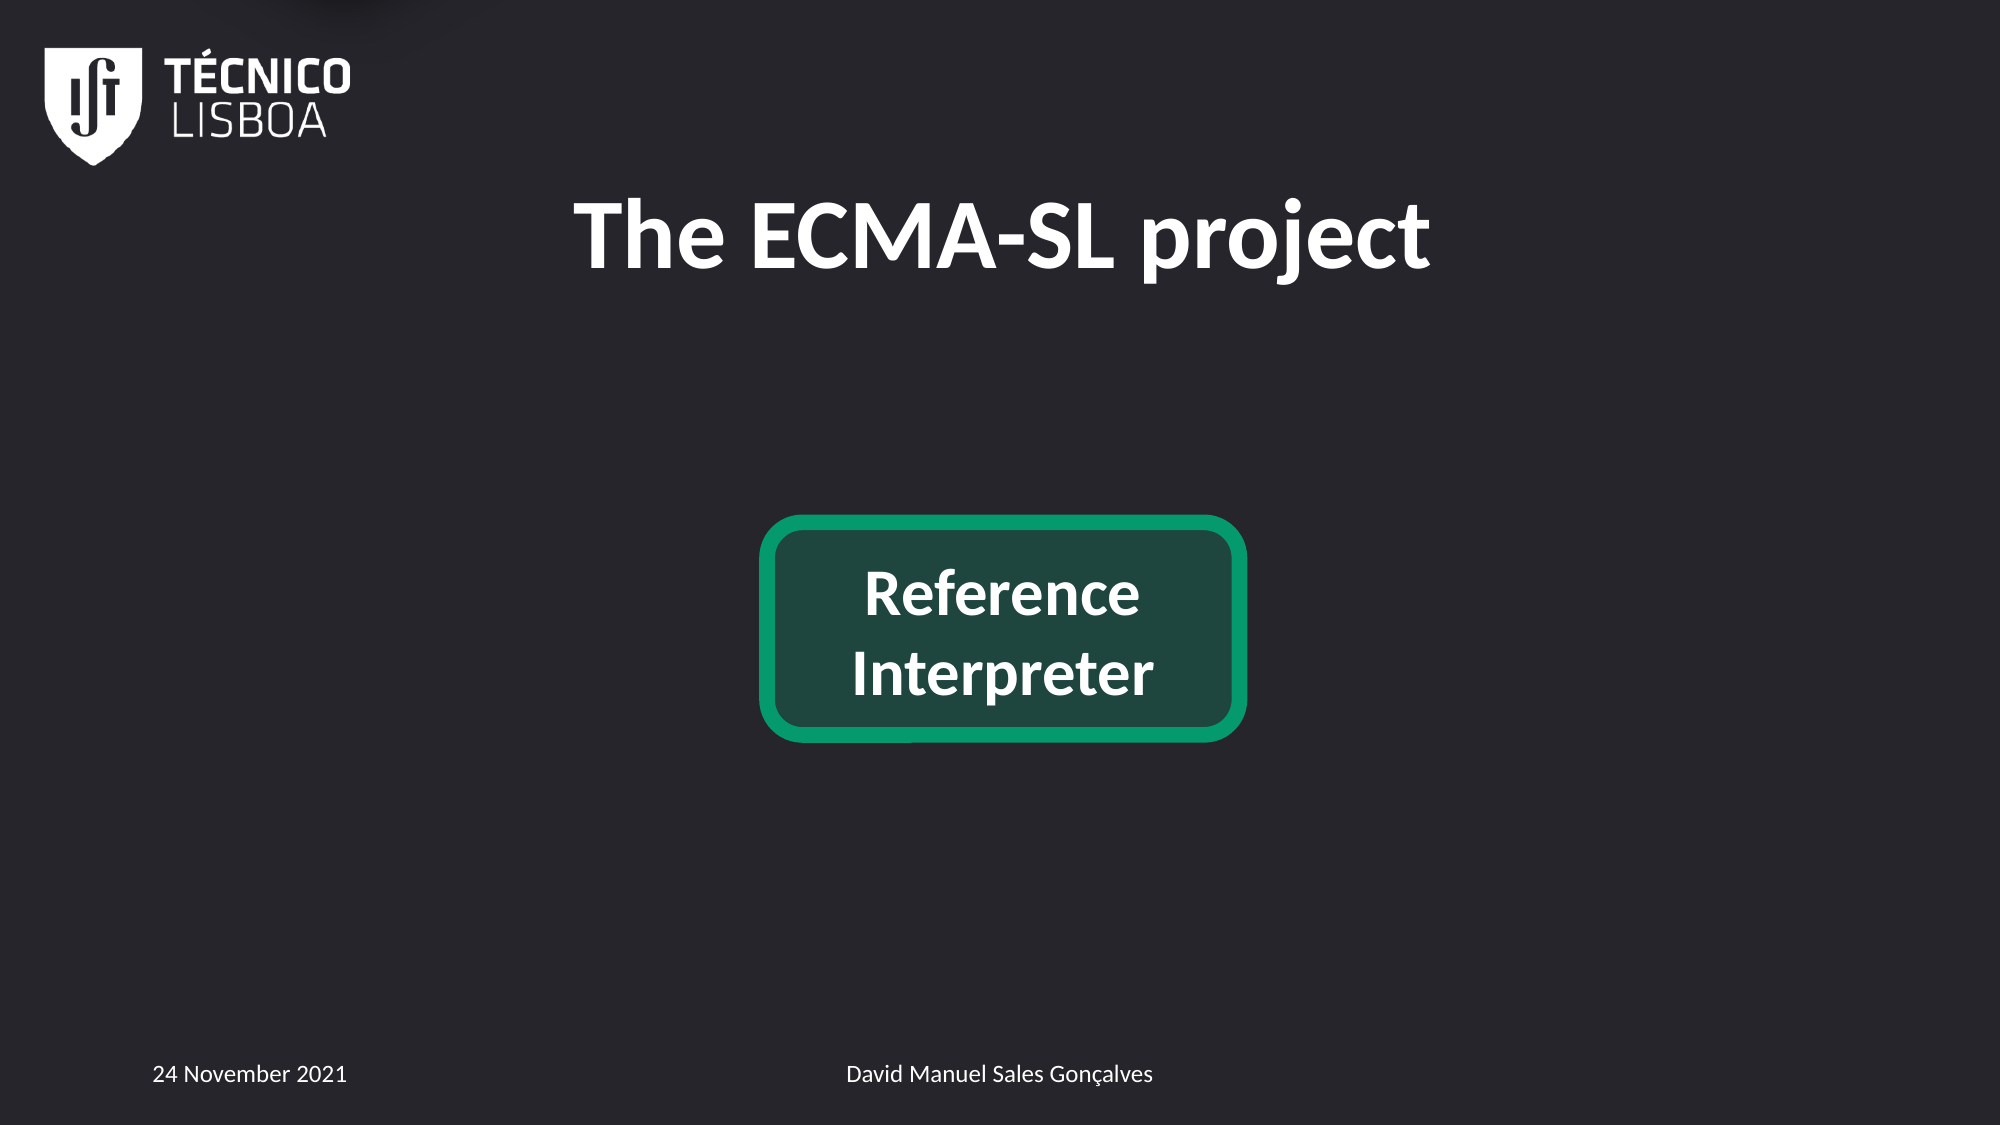

1
# The ECMA-SL project
Reference Interpreter
24 November 2021
David Manuel Sales Gonçalves
10